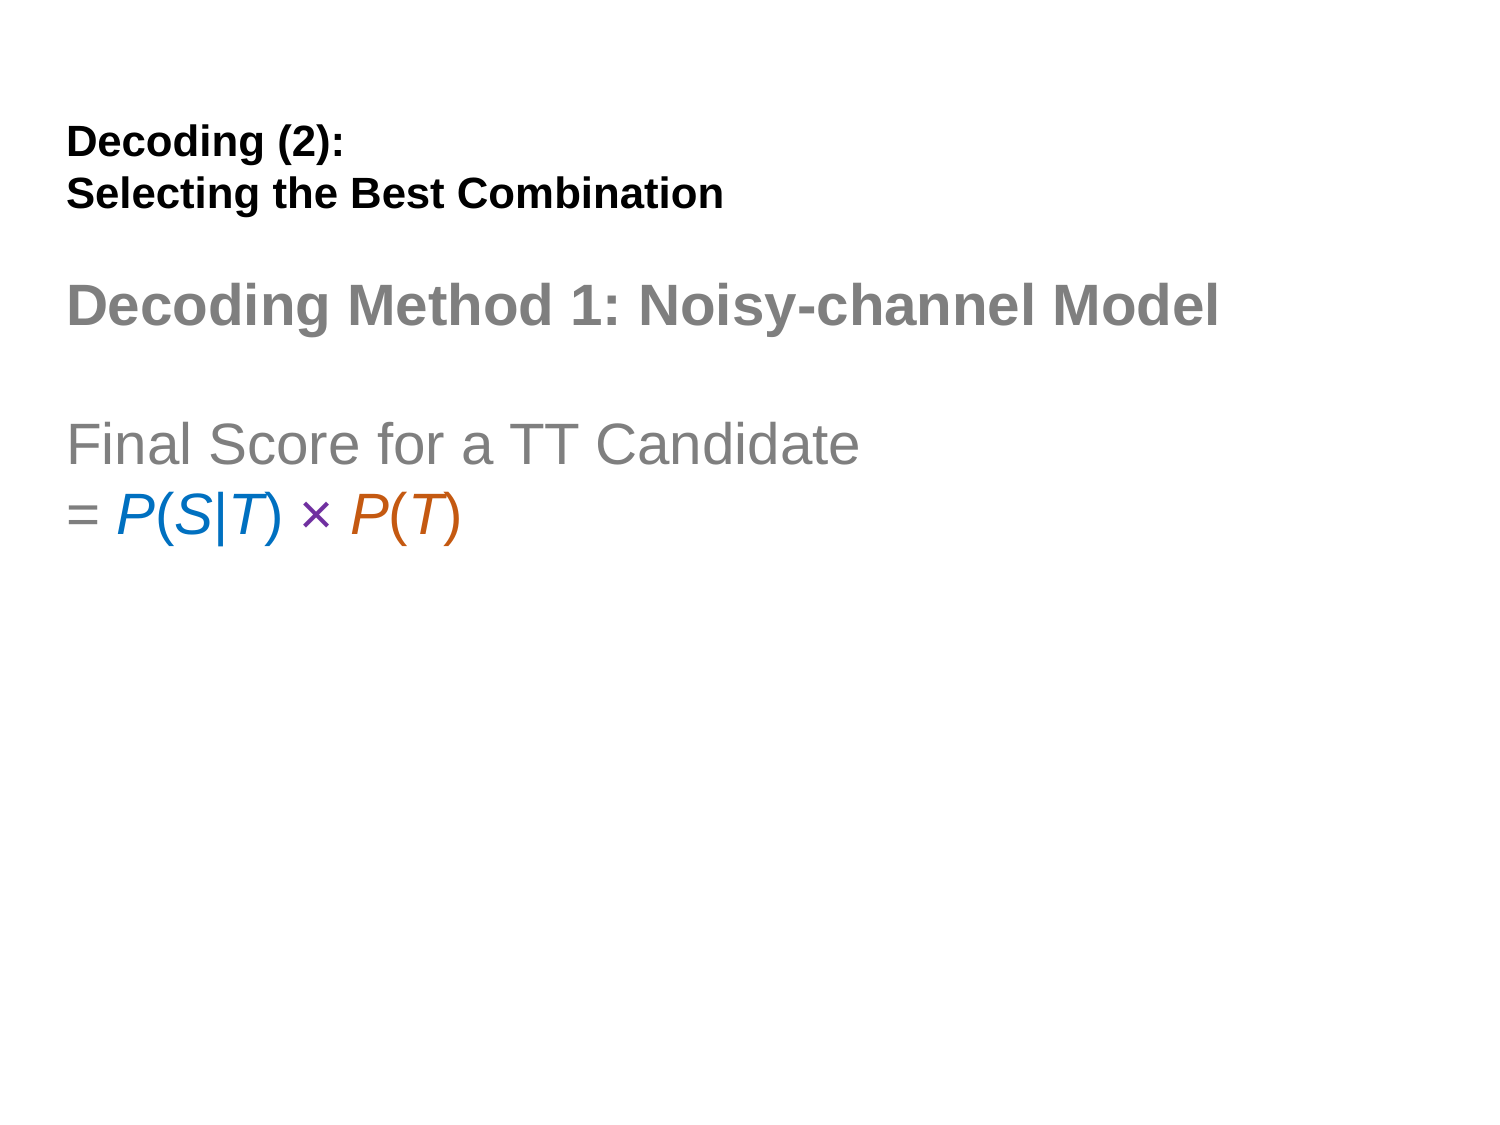

# Decoding (2): Selecting the Best Combination
Decoding Method 1: Noisy-channel Model

Final Score for a TT Candidate
= P(S|T) × P(T)